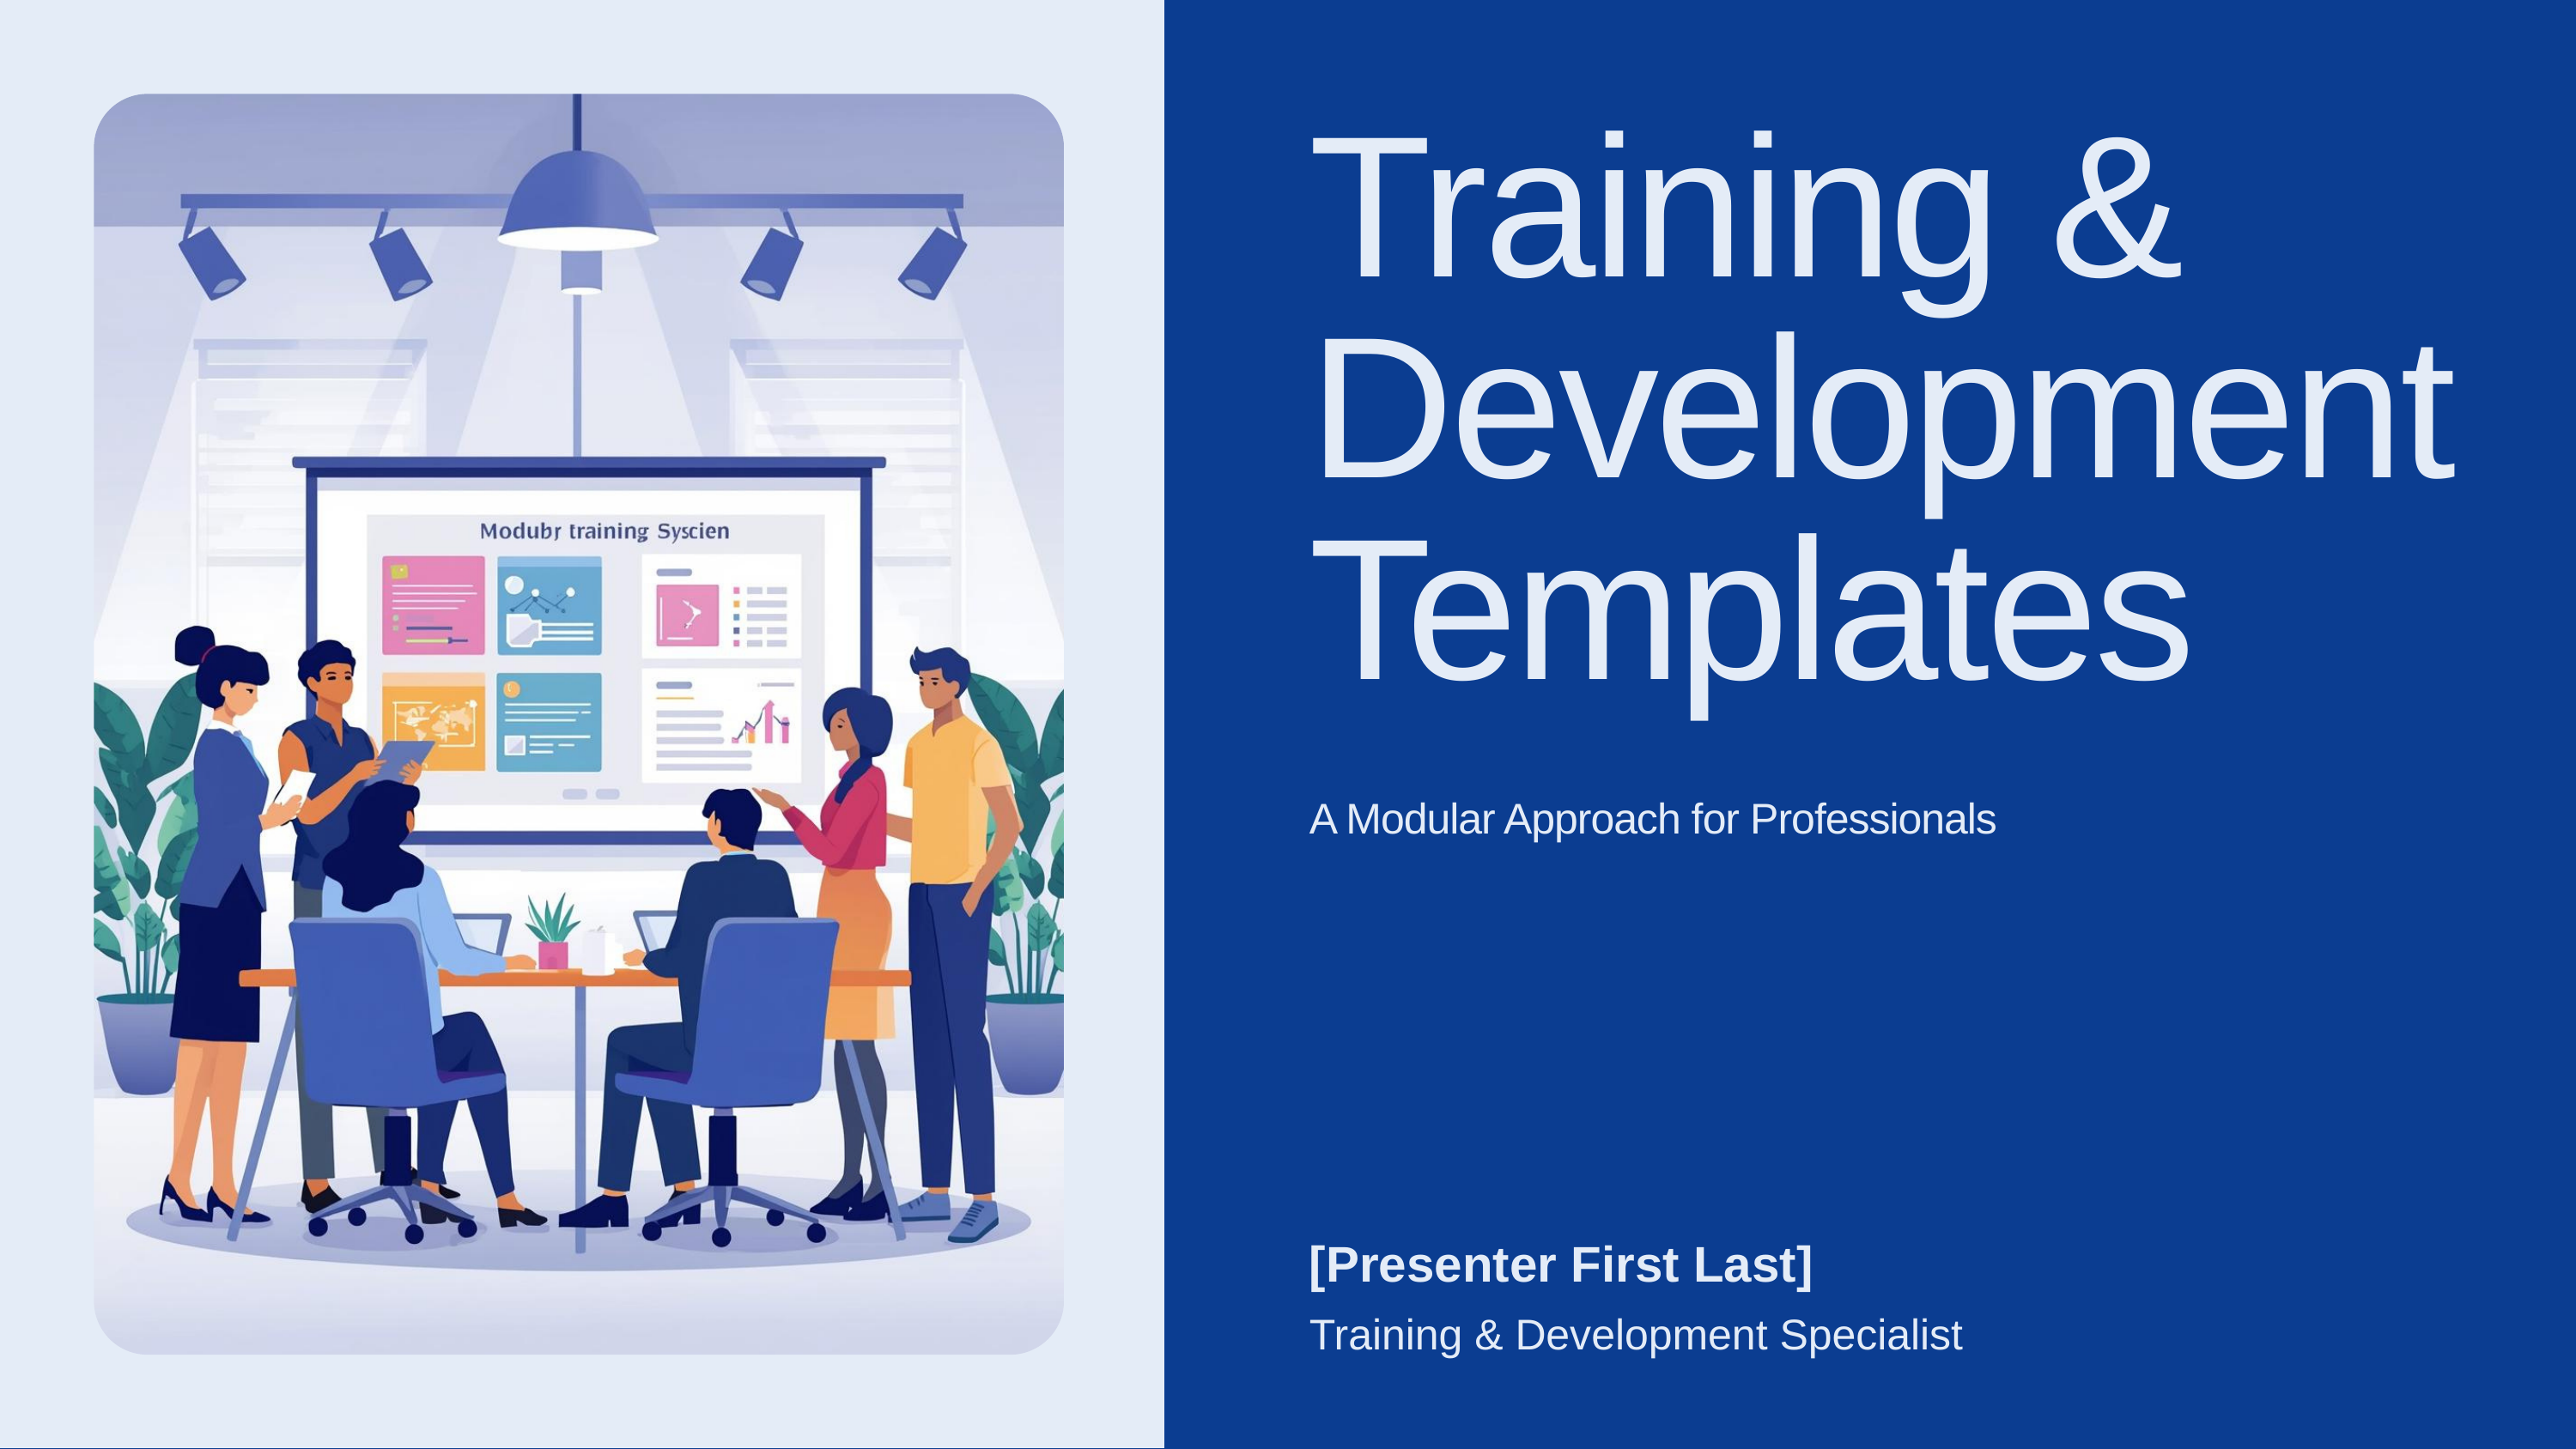

Training & Development Templates
A Modular Approach for Professionals
[Presenter First Last]
Training & Development Specialist